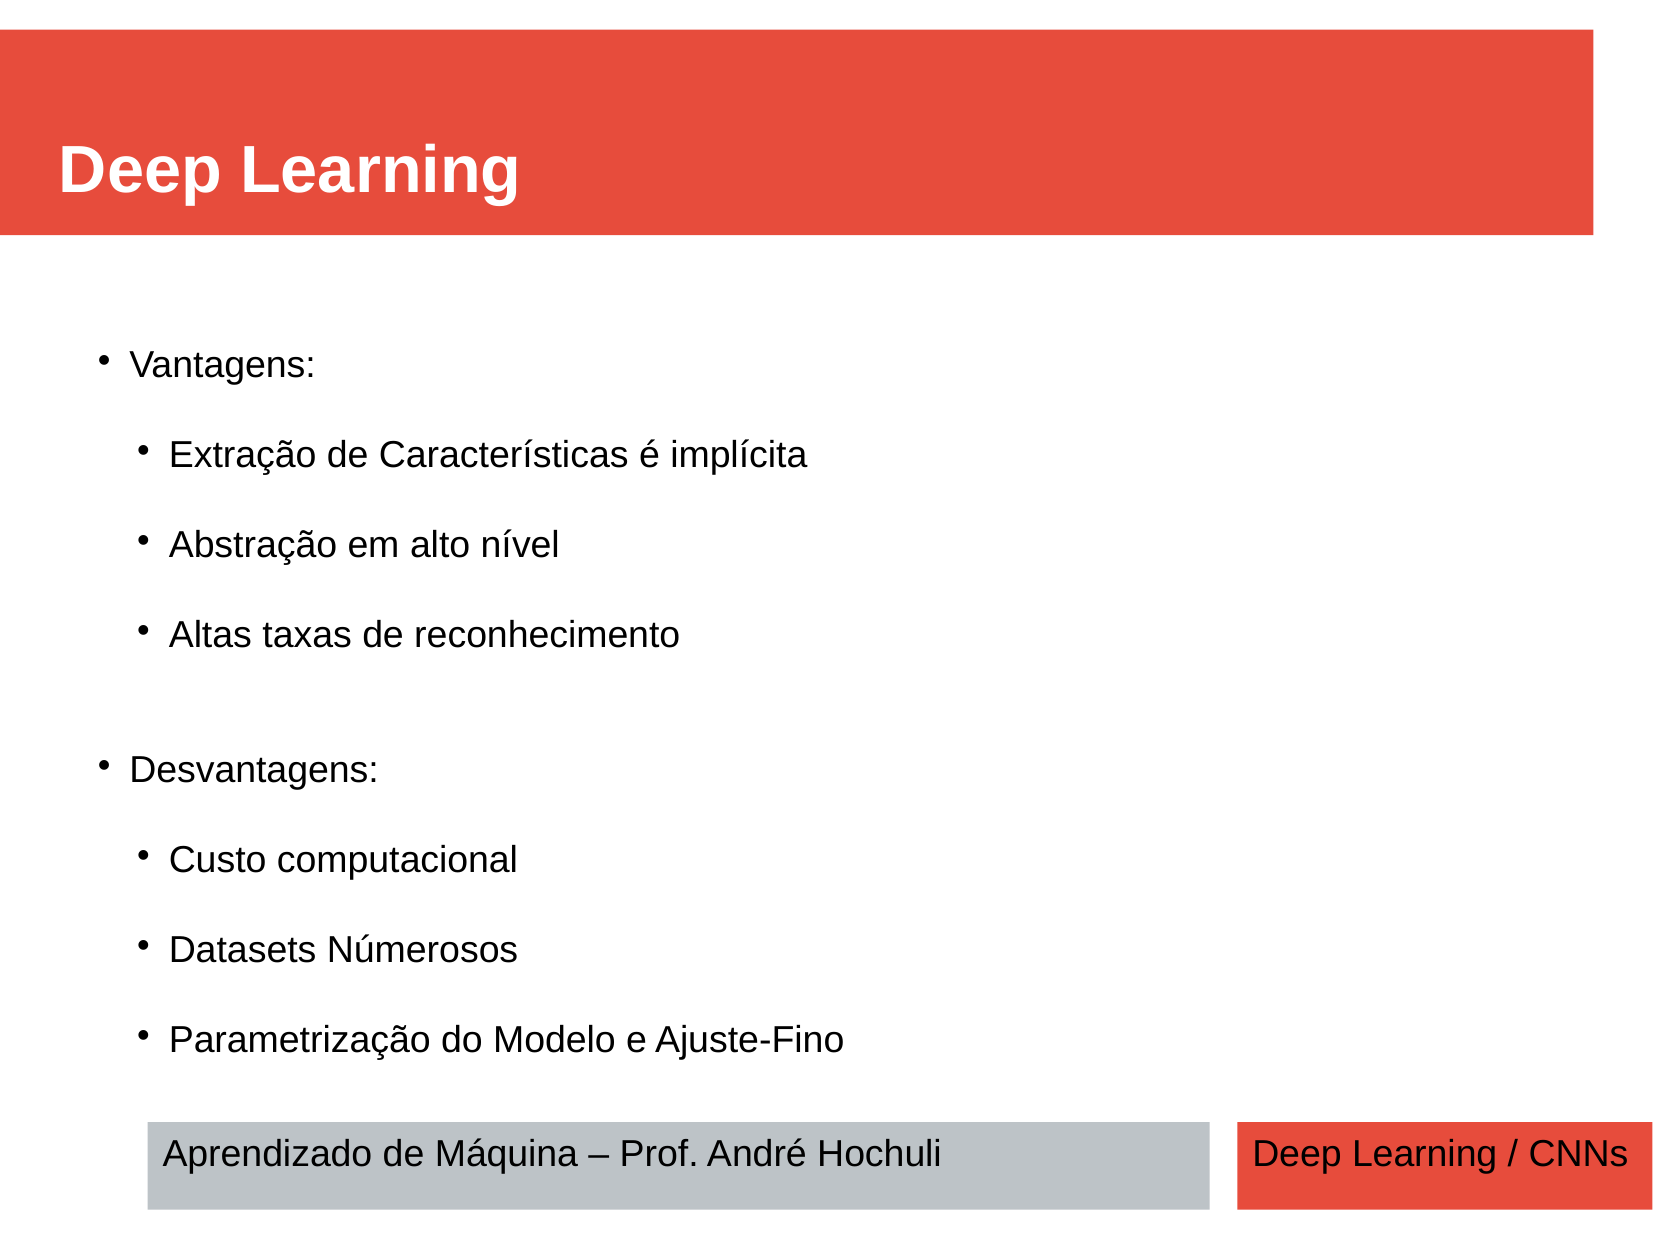

Deep Learning

Vantagens:

Extração de Características é implícita

Abstração em alto nível

Altas taxas de reconhecimento

Desvantagens:

Custo computacional

Datasets Númerosos

Parametrização do Modelo e Ajuste-Fino

https://www.youtube.com/watch?v=mUfJOQKdtAk